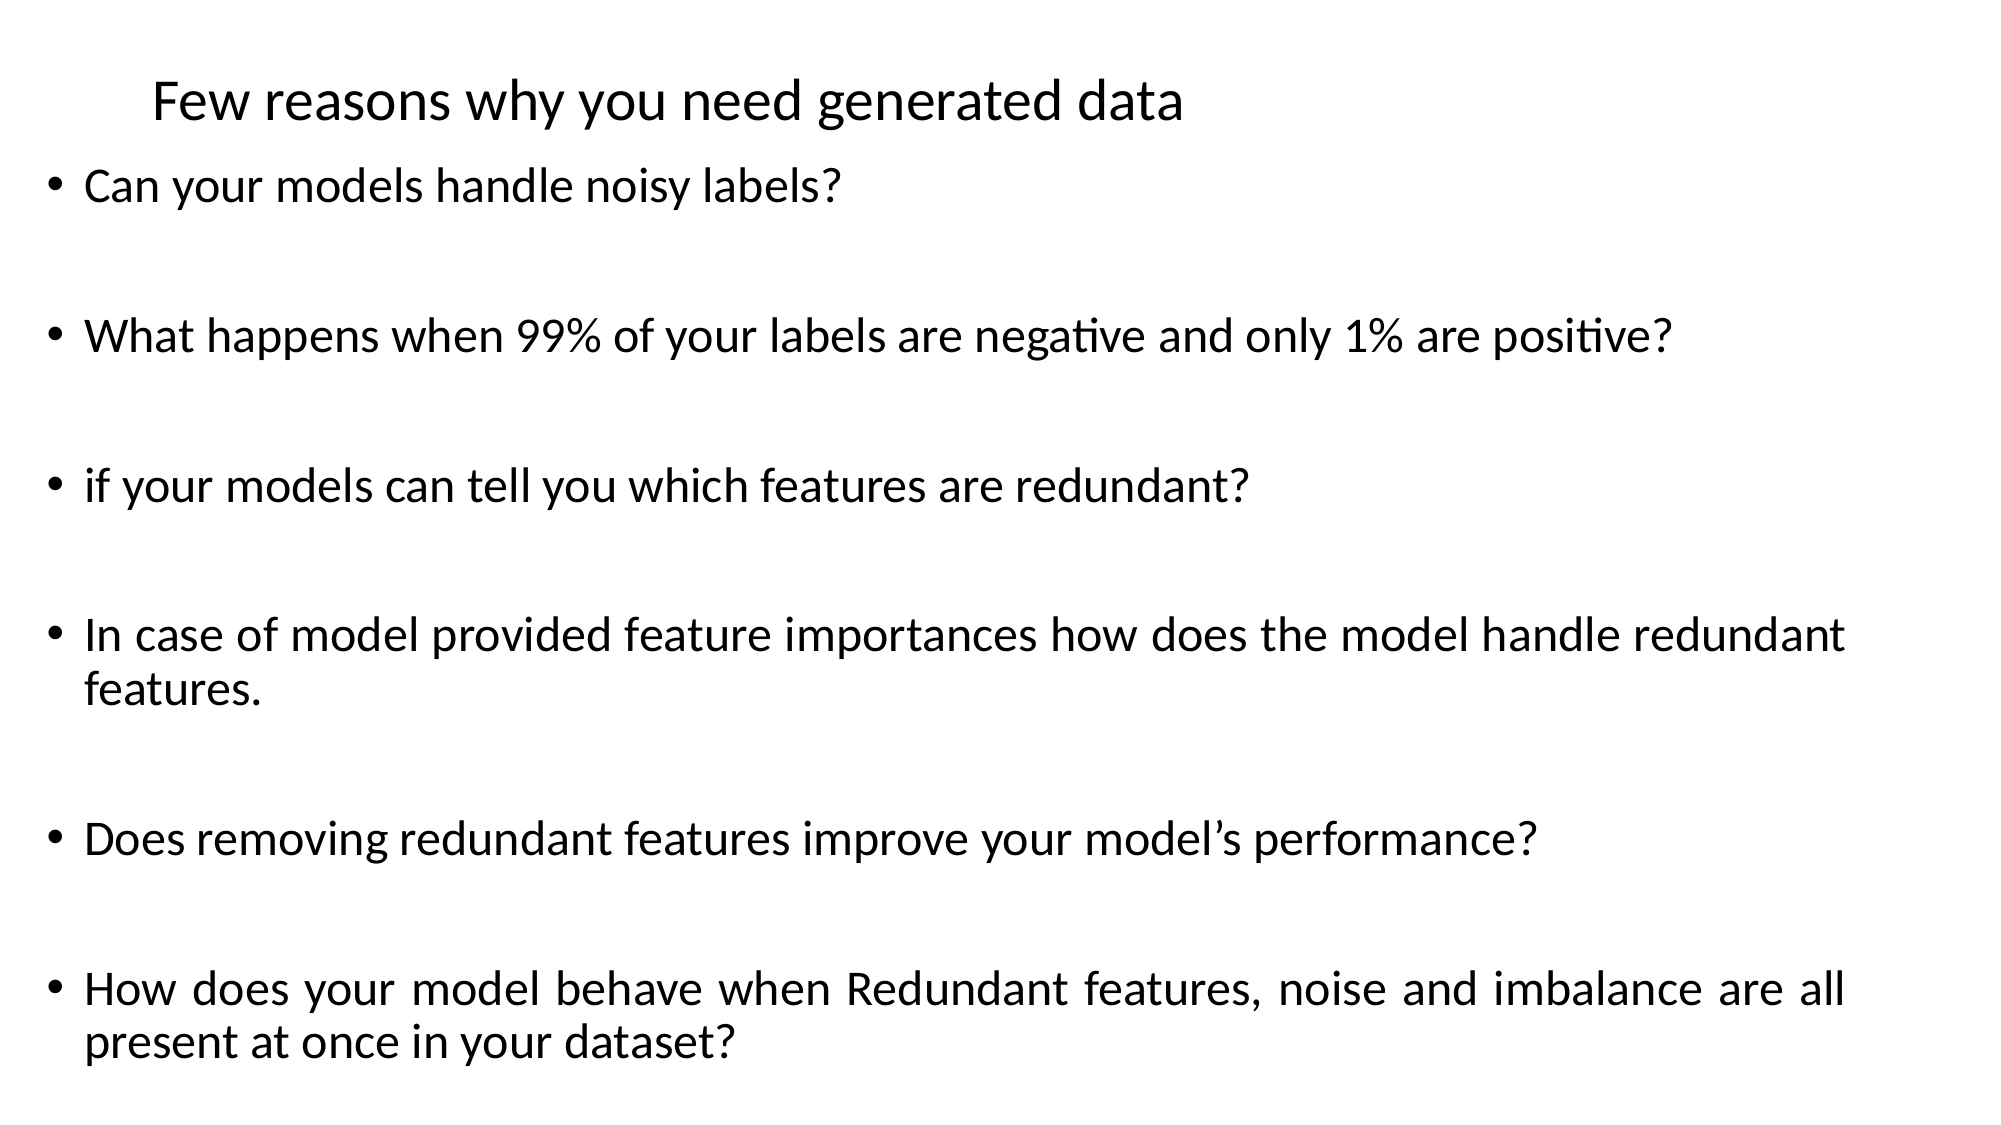

# Few reasons why you need generated data
Can your models handle noisy labels?

What happens when 99% of your labels are negative and only 1% are positive?

if your models can tell you which features are redundant?

In case of model provided feature importances how does the model handle redundant features.

Does removing redundant features improve your model’s performance?

How does your model behave when Redundant features, noise and imbalance are all present at once in your dataset?

If you have N datapoints and M features, what are the safe values of N,M so your model doesn’t overfit?